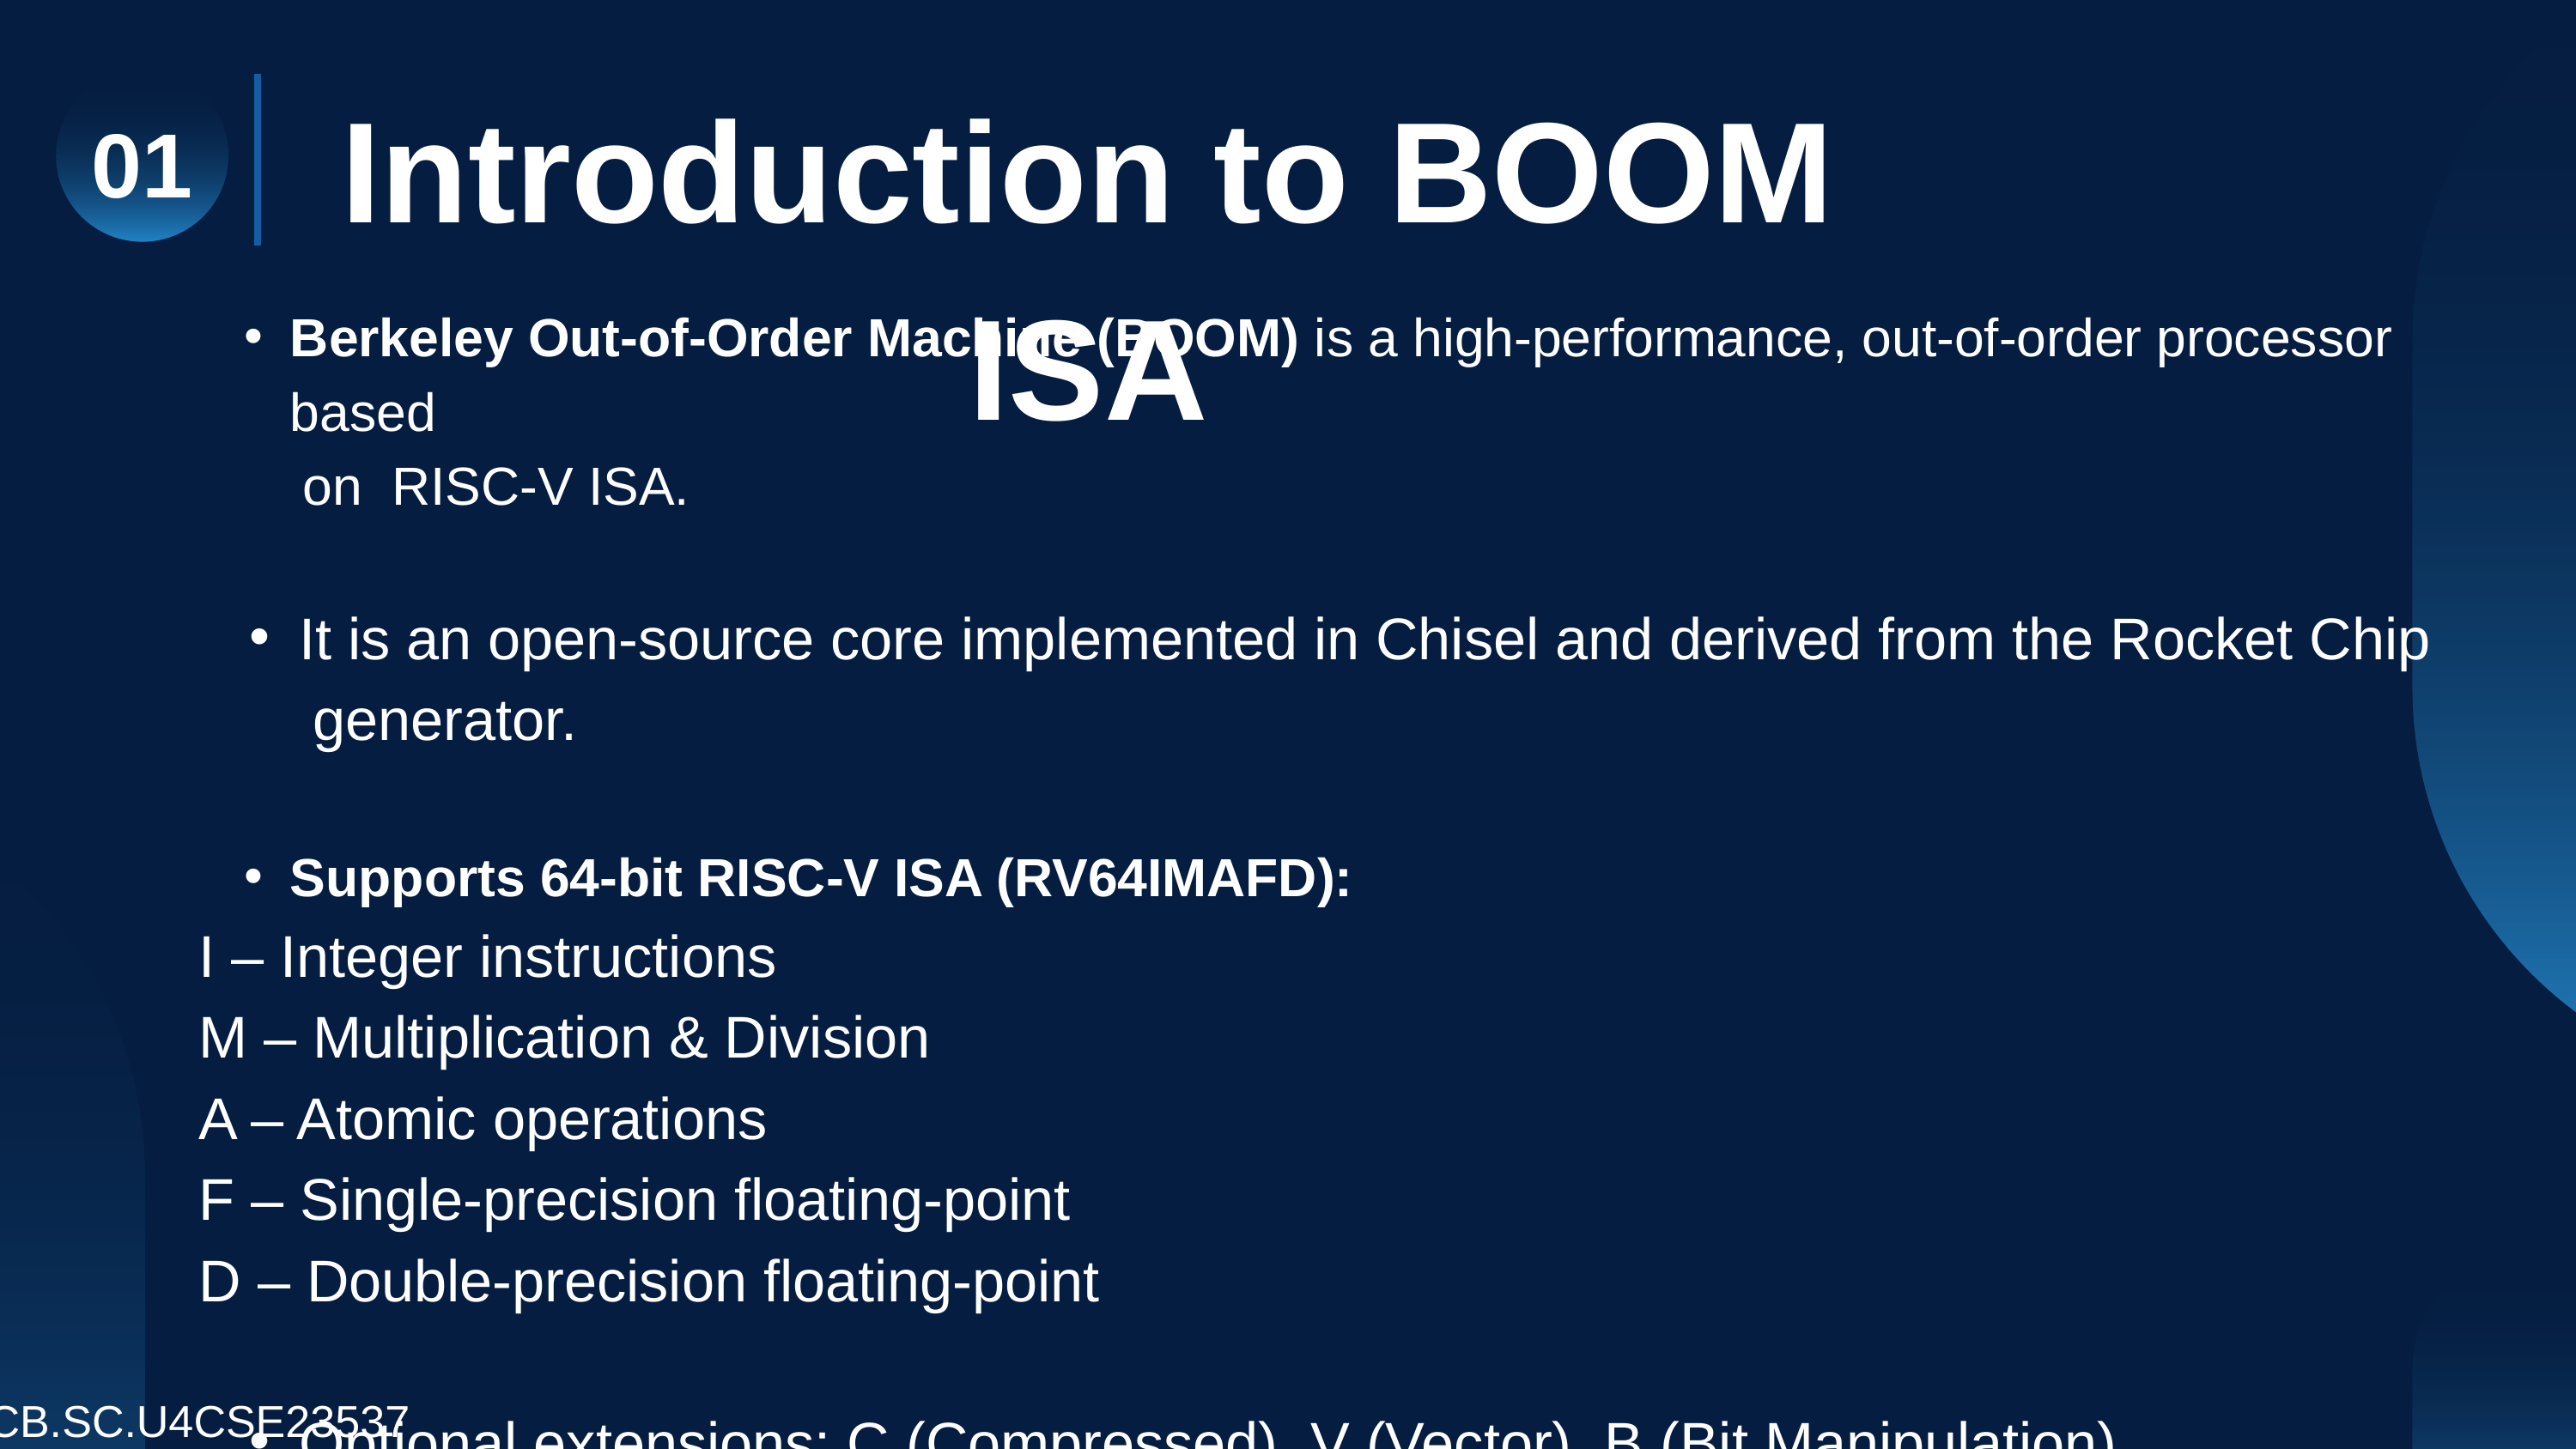

Introduction to BOOM ISA

01

Berkeley Out-of-Order Machine (BOOM) is a high-performance, out-of-order processor  based
       on  RISC-V ISA.

It is an open-source core implemented in Chisel and derived from the Rocket Chip
       generator.

Supports 64-bit RISC-V ISA (RV64IMAFD):
I – Integer instructions
M – Multiplication & Division
A – Atomic operations
F – Single-precision floating-point
D – Double-precision floating-point

Optional extensions: C (Compressed), V (Vector), B (Bit Manipulation)

CB.SC.U4CSE23537